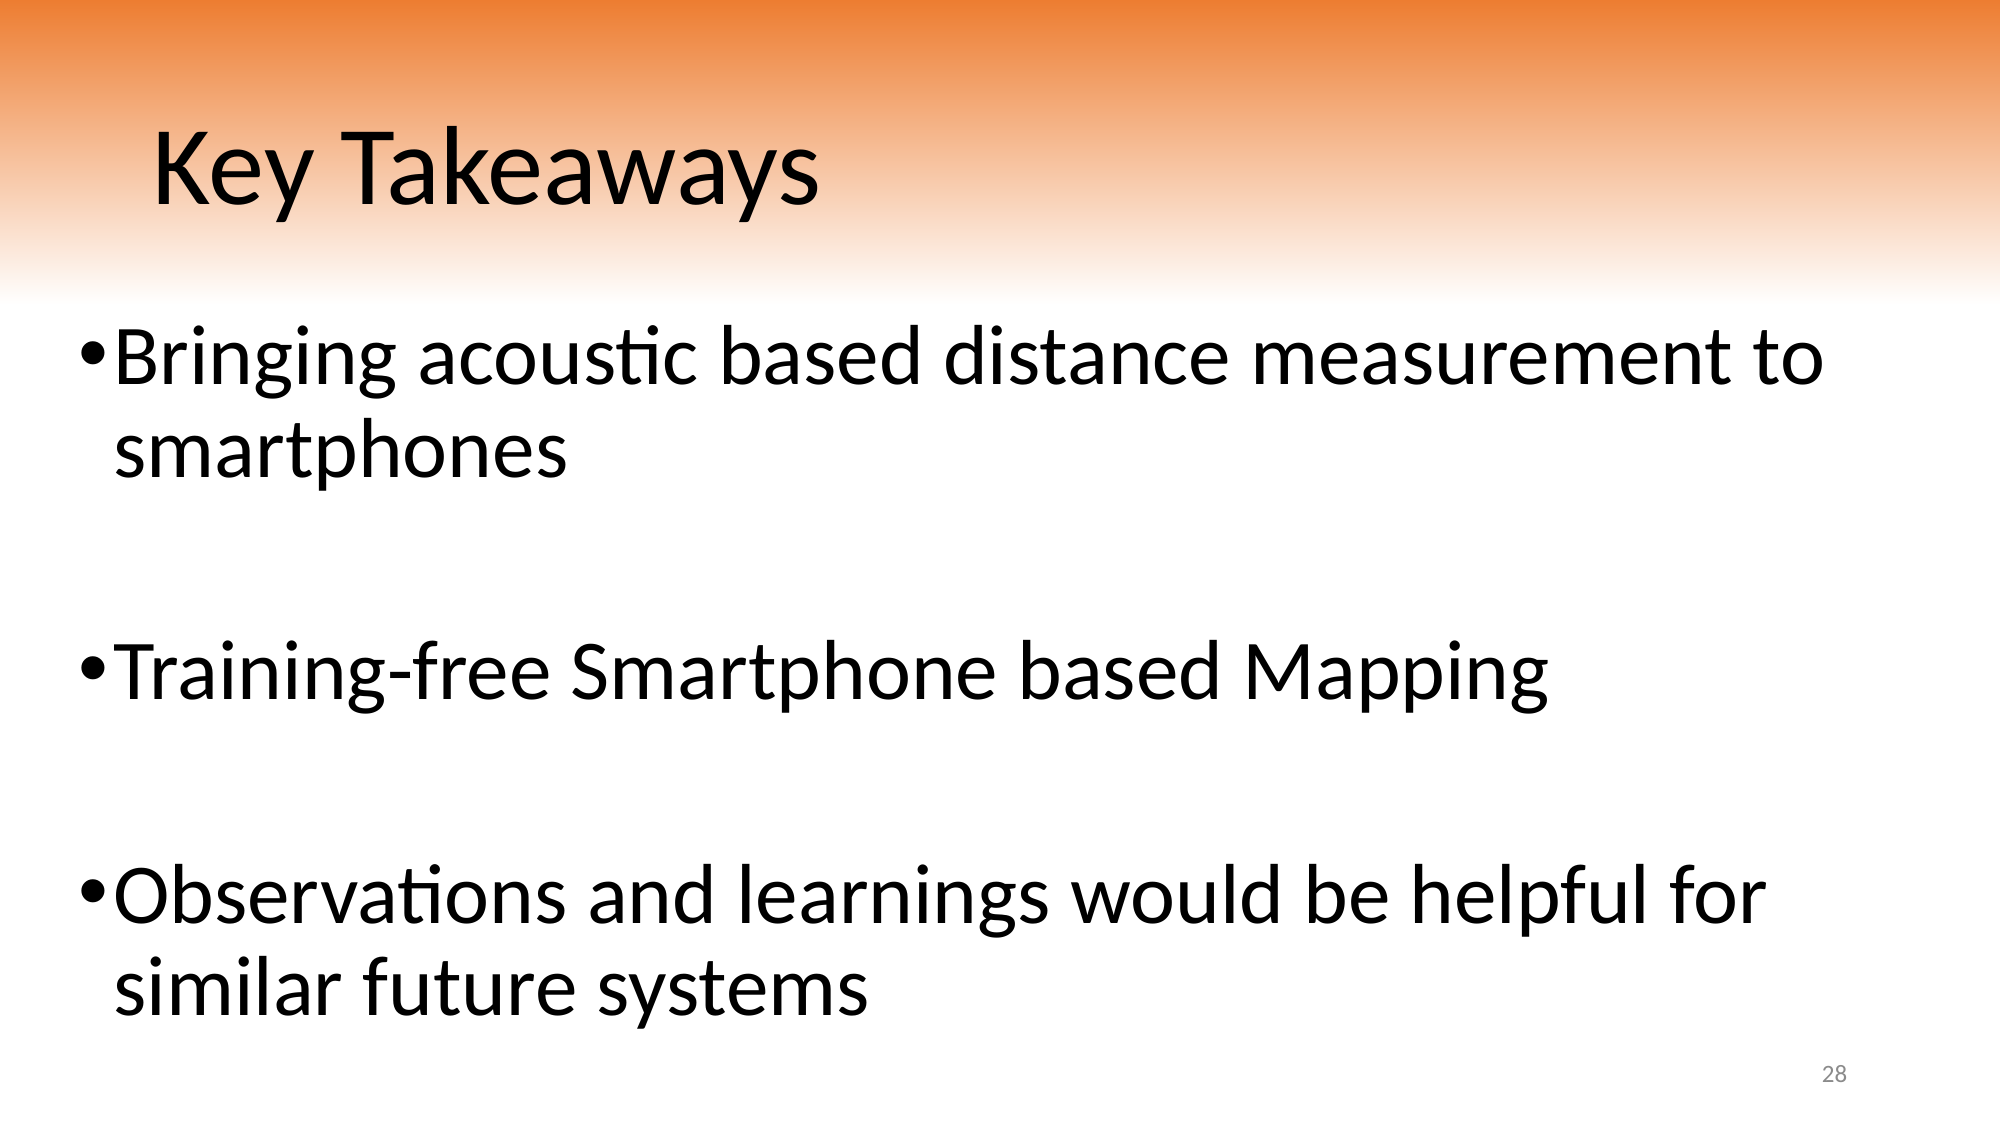

# Key Takeaways
Bringing acoustic based distance measurement to smartphones

Training-free Smartphone based Mapping

Observations and learnings would be helpful for similar future systems

28